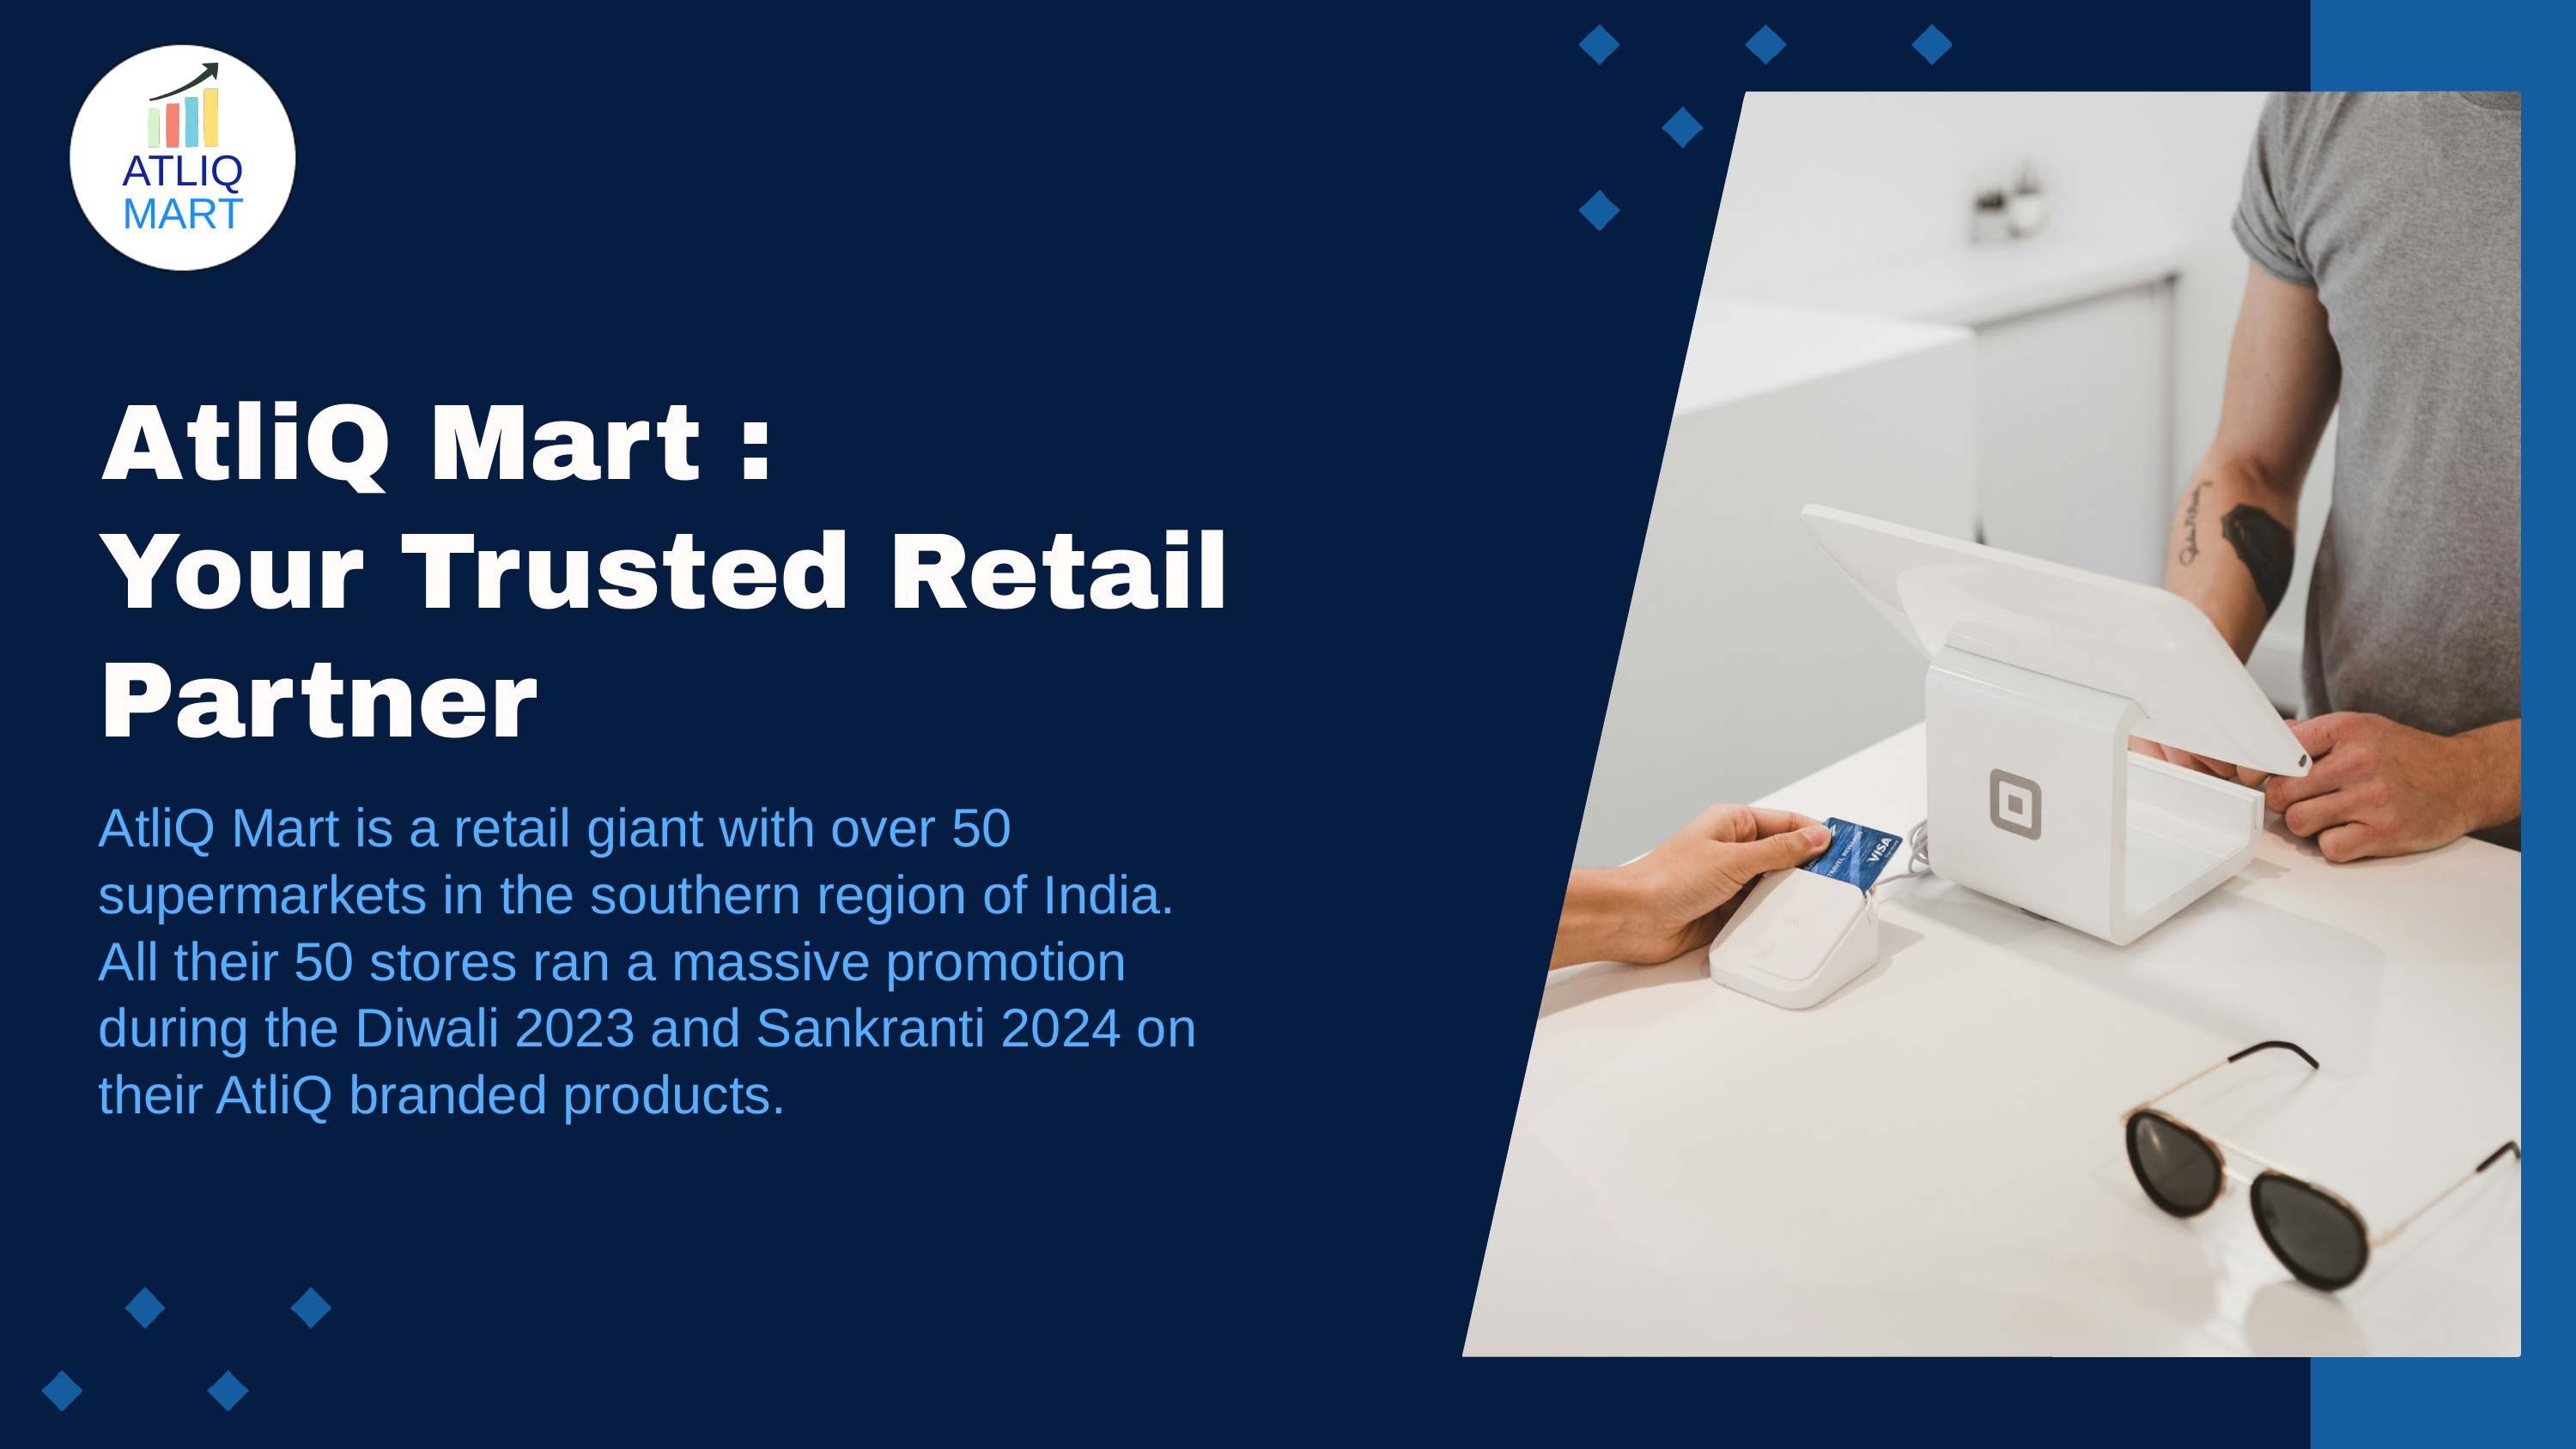

ATLIQ

MART

AtliQ Mart :
Your Trusted Retail Partner

AtliQ Mart is a retail giant with over 50 supermarkets in the southern region of India. All their 50 stores ran a massive promotion during the Diwali 2023 and Sankranti 2024 on their AtliQ branded products.